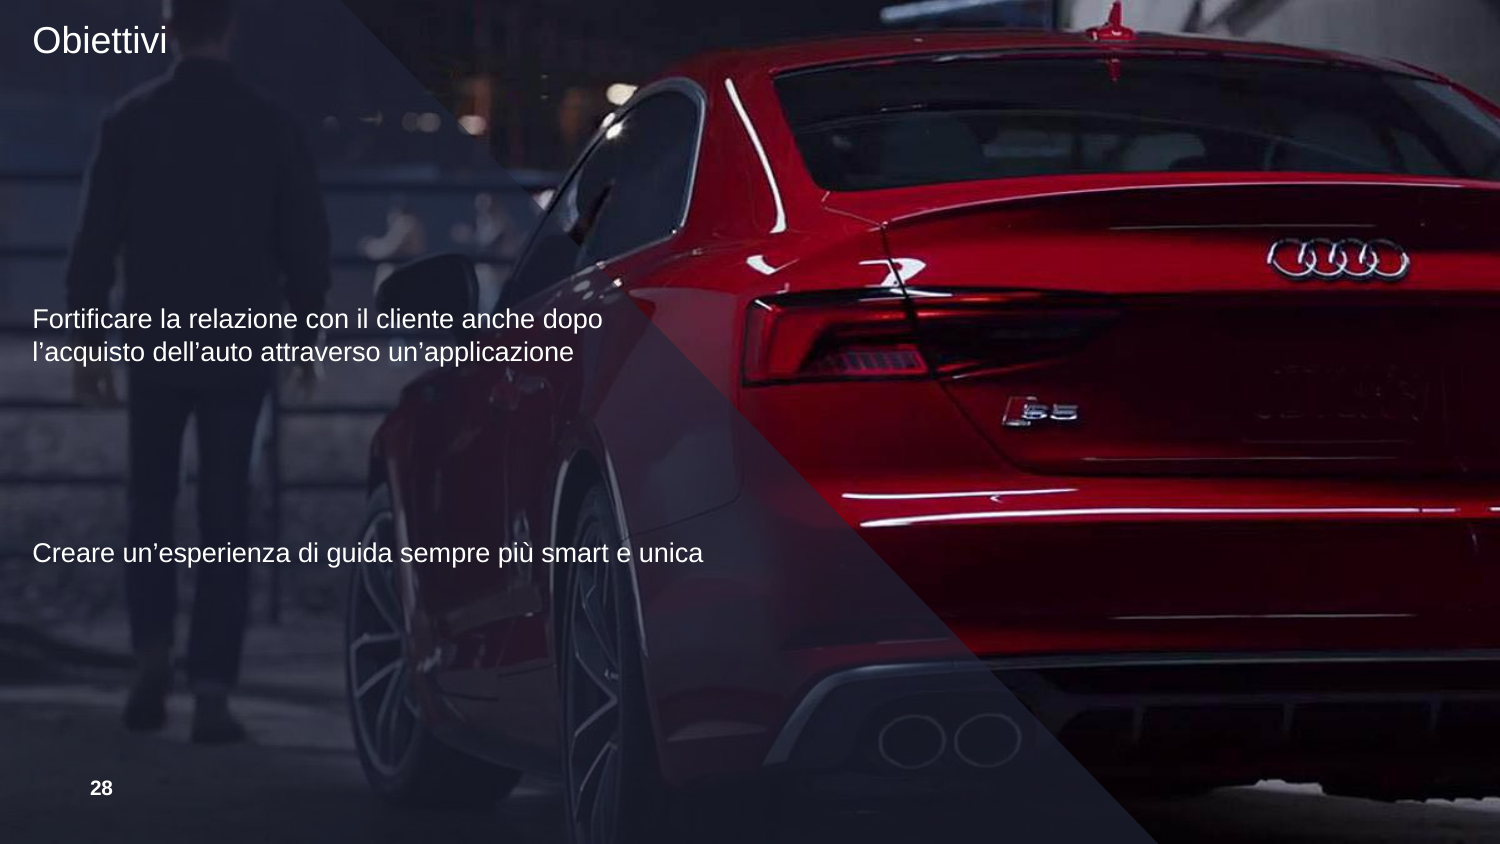

Obiettivi
Fortificare la relazione con il cliente anche dopo
l’acquisto dell’auto attraverso un’applicazione
Creare un’esperienza di guida sempre più smart e unica
28